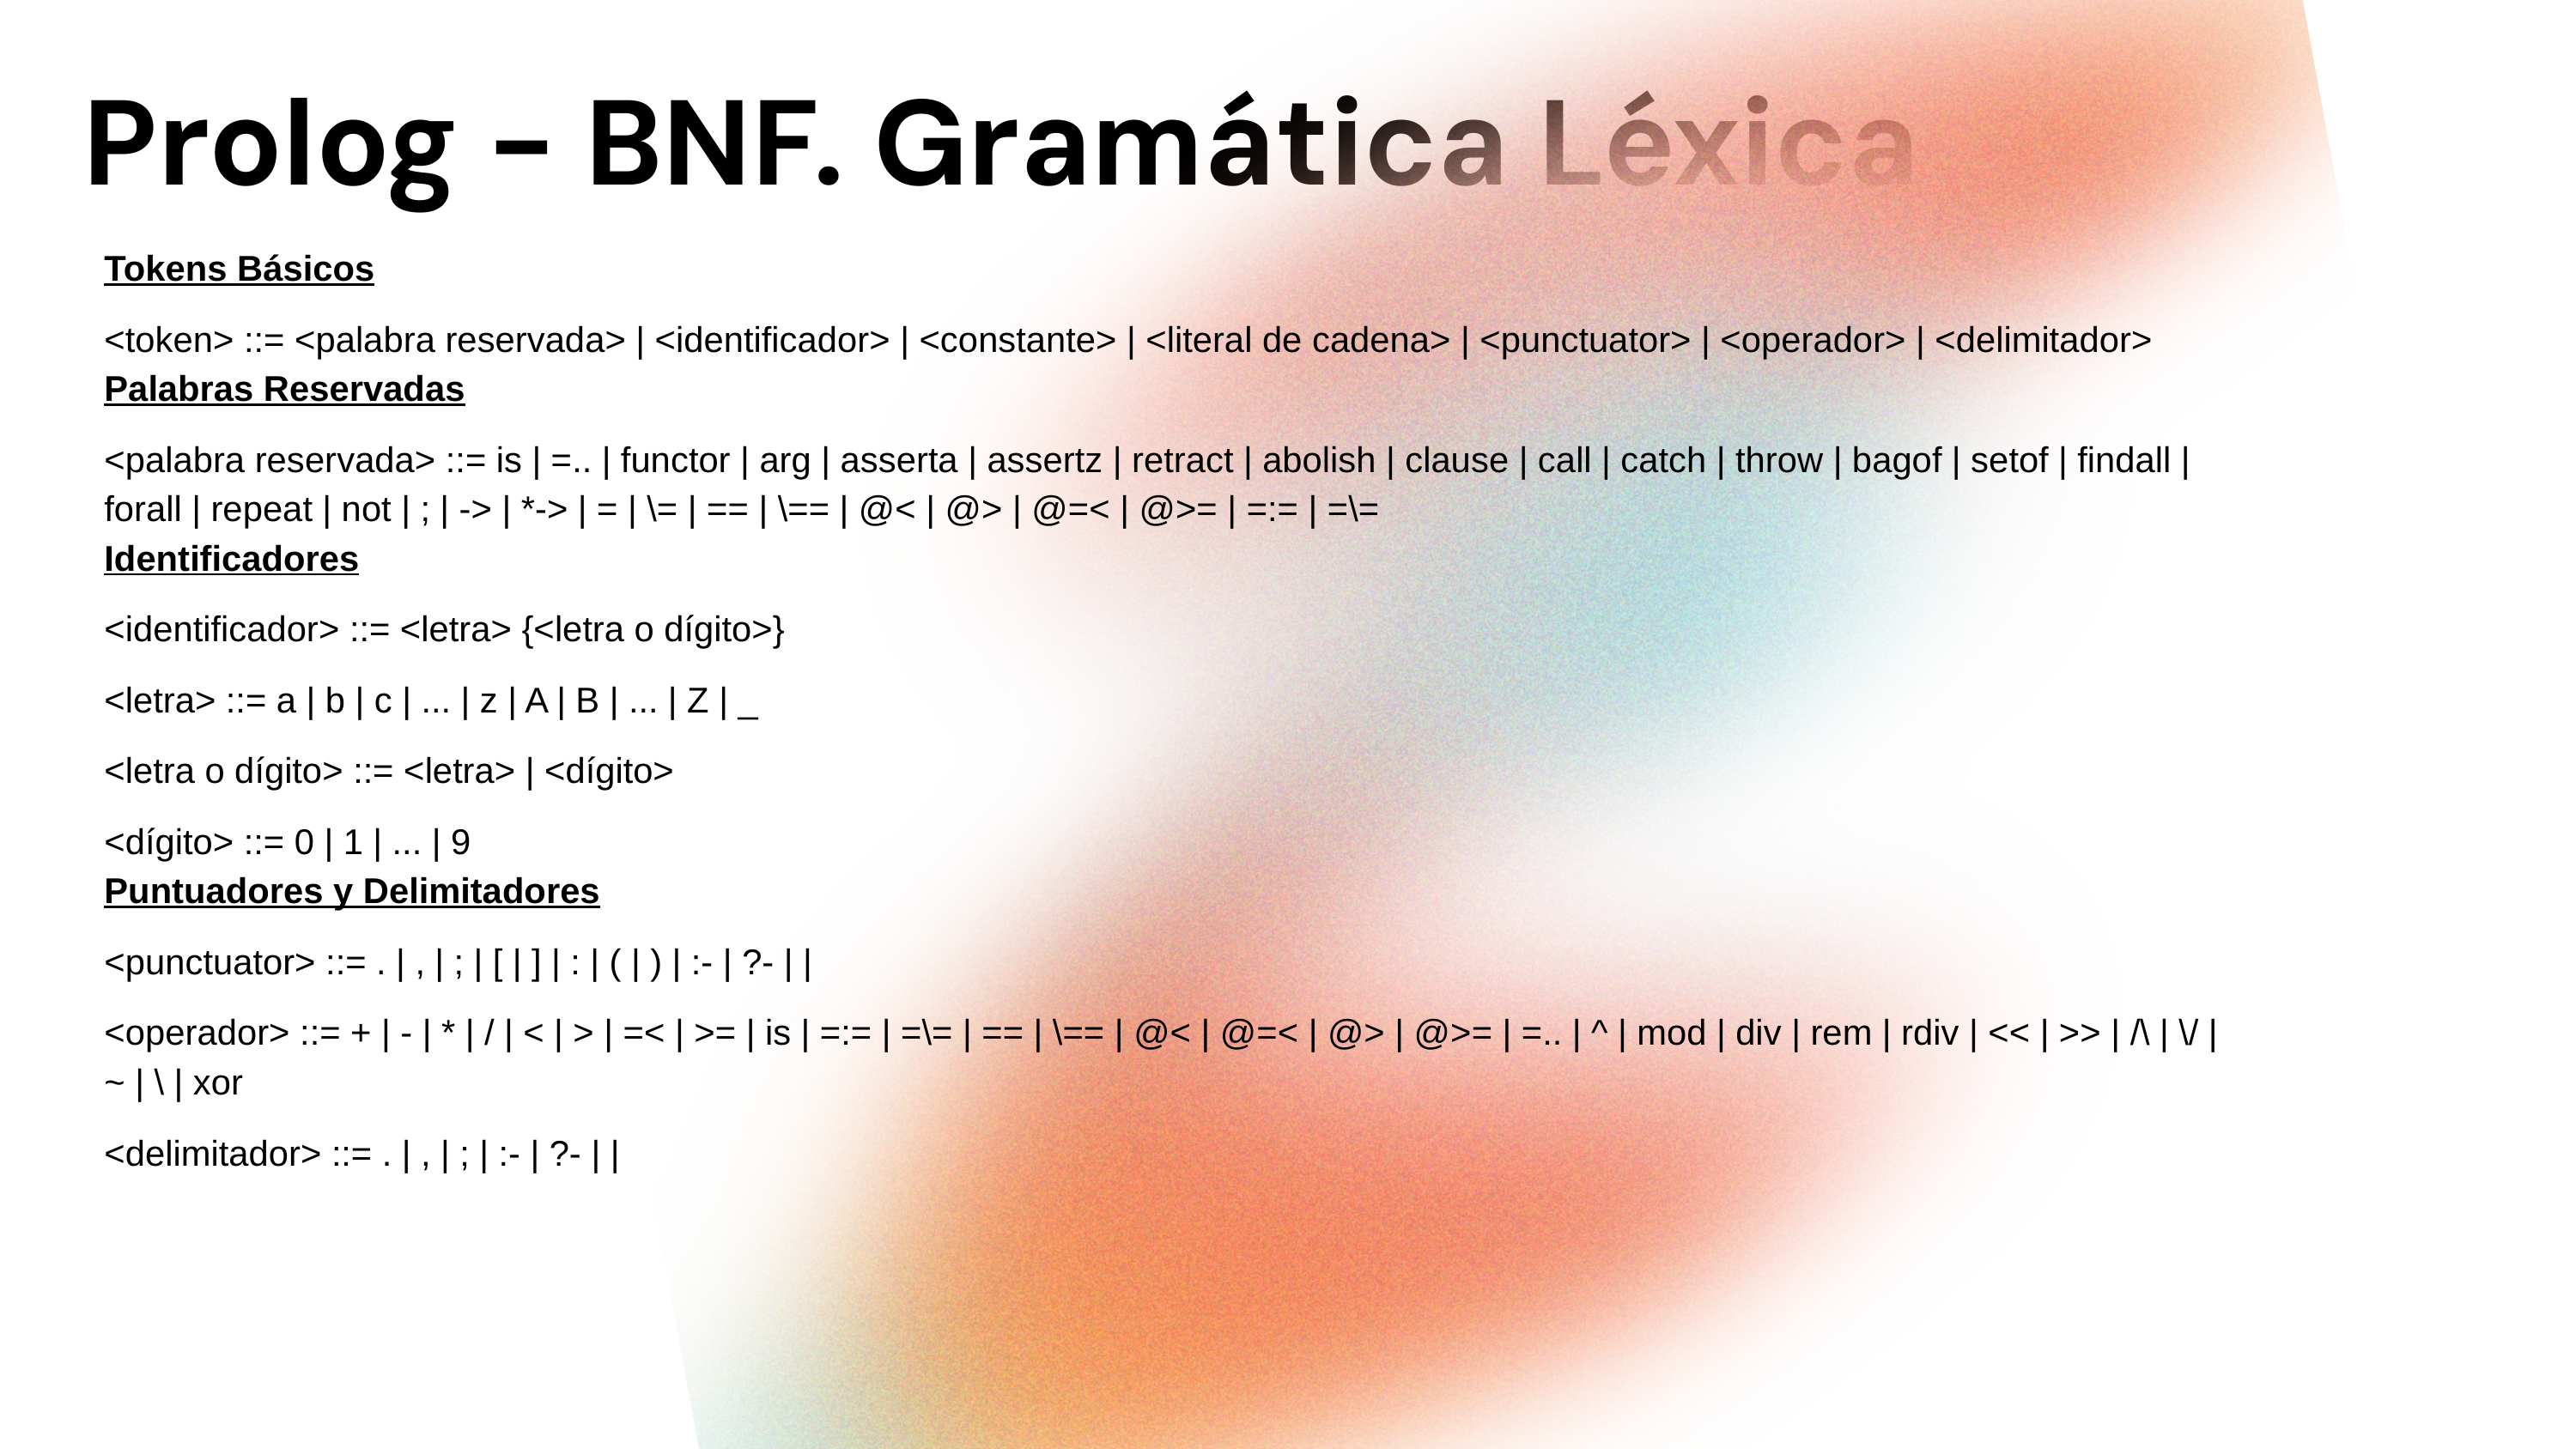

Prolog - BNF. Gramática Léxica

Tokens Básicos
<token> ::= <palabra reservada> | <identificador> | <constante> | <literal de cadena> | <punctuator> | <operador> | <delimitador>
Palabras Reservadas
<palabra reservada> ::= is | =.. | functor | arg | asserta | assertz | retract | abolish | clause | call | catch | throw | bagof | setof | findall | forall | repeat | not | ; | -> | *-> | = | \= | == | \== | @< | @> | @=< | @>= | =:= | =\=
Identificadores
<identificador> ::= <letra> {<letra o dígito>}
<letra> ::= a | b | c | ... | z | A | B | ... | Z | _
<letra o dígito> ::= <letra> | <dígito>
<dígito> ::= 0 | 1 | ... | 9
Puntuadores y Delimitadores
<punctuator> ::= . | , | ; | [ | ] | : | ( | ) | :- | ?- | |
<operador> ::= + | - | * | / | < | > | =< | >= | is | =:= | =\= | == | \== | @< | @=< | @> | @>= | =.. | ^ | mod | div | rem | rdiv | << | >> | /\ | \/ | ~ | \ | xor
<delimitador> ::= . | , | ; | :- | ?- | |